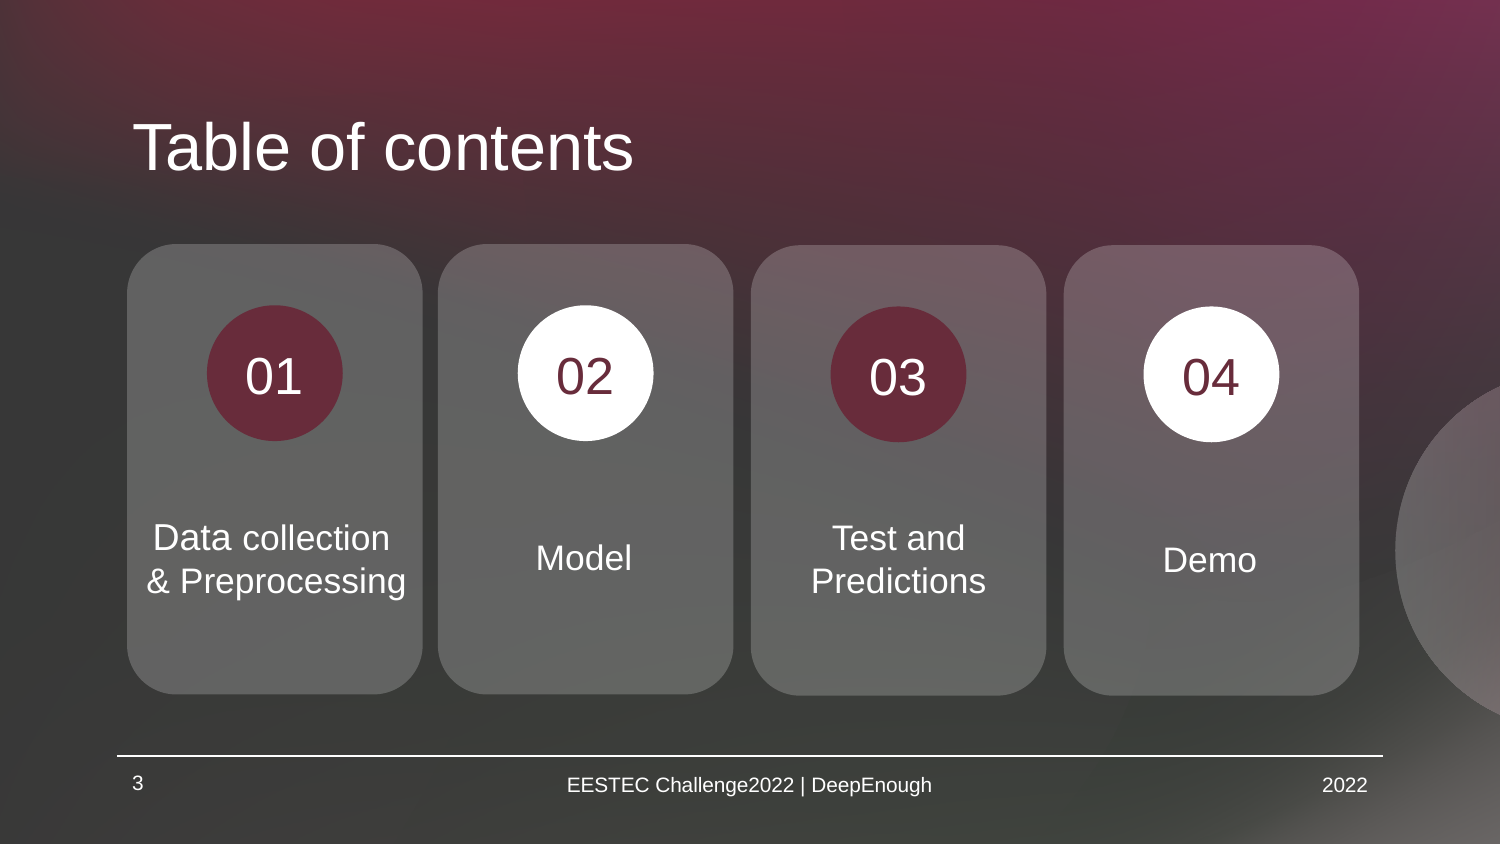

Table of contents

01
02
03
04
# Data collection & Preprocessing
Model
Test and Predictions
Demo
3
EESTEC Challenge2022 | DeepEnough
2022